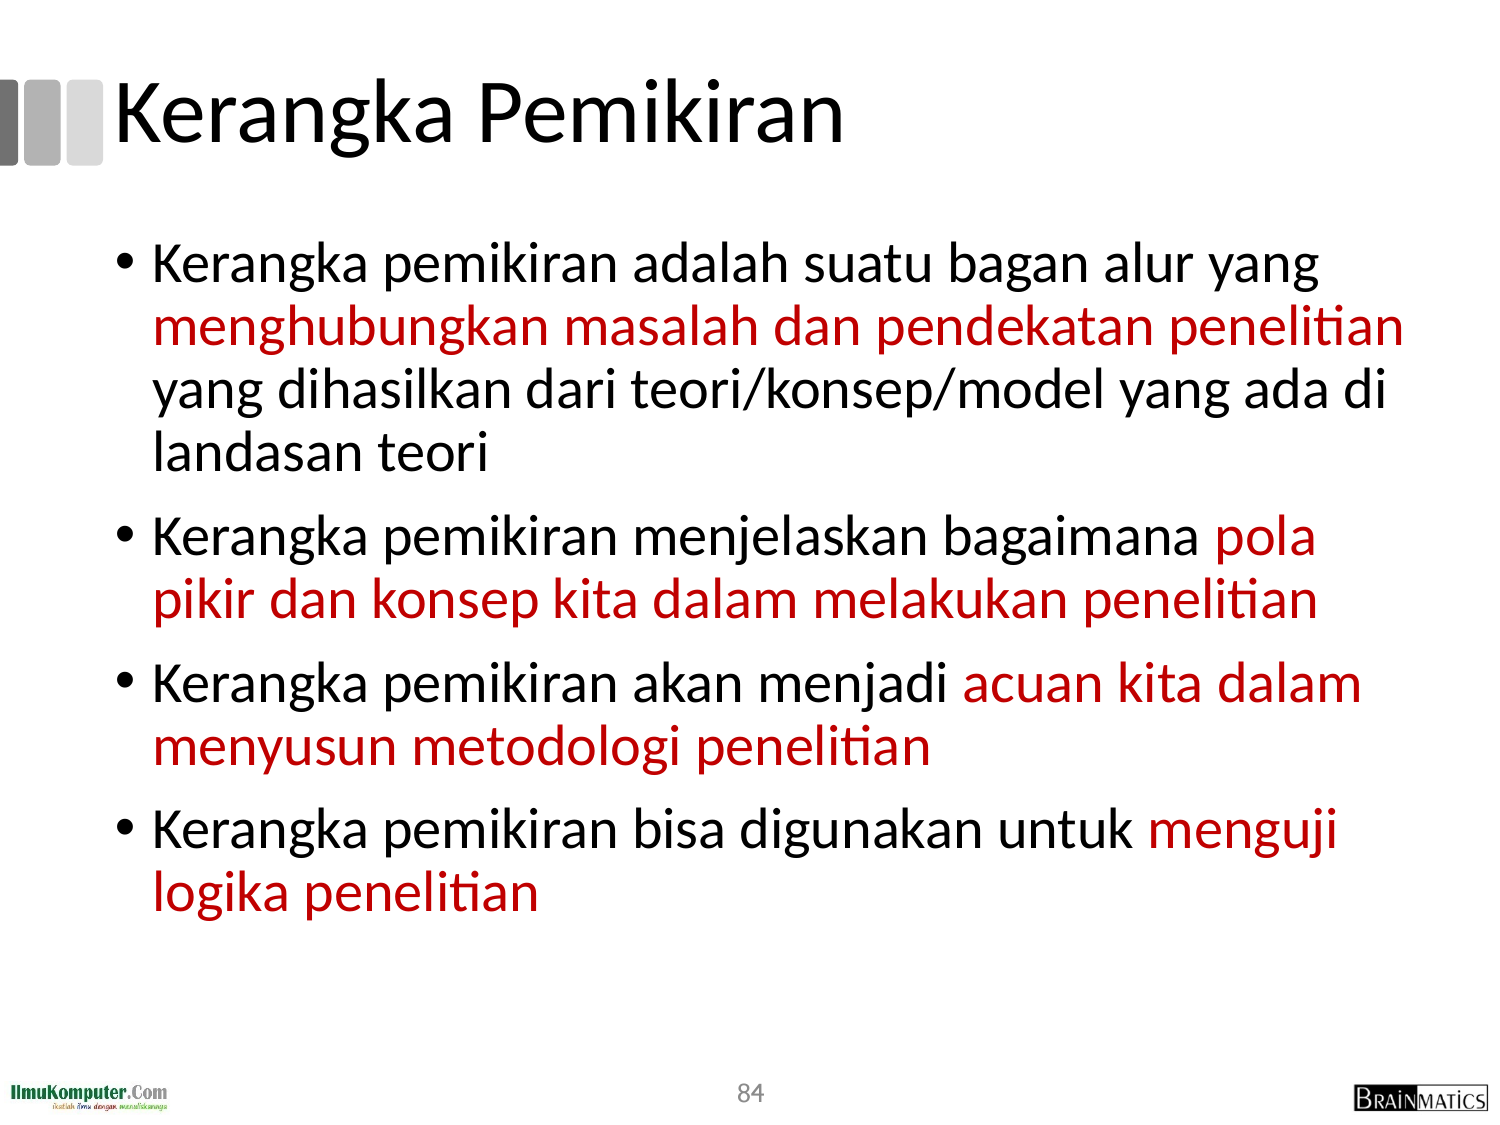

# Kerangka Pemikiran
Kerangka pemikiran adalah suatu bagan alur yang  menghubungkan masalah dan pendekatan penelitian yang dihasilkan dari teori/konsep/model yang ada di landasan teori
Kerangka pemikiran menjelaskan bagaimana pola pikir dan konsep kita dalam melakukan penelitian
Kerangka pemikiran akan menjadi acuan kita dalam menyusun metodologi penelitian
Kerangka pemikiran bisa digunakan untuk menguji logika penelitian
84